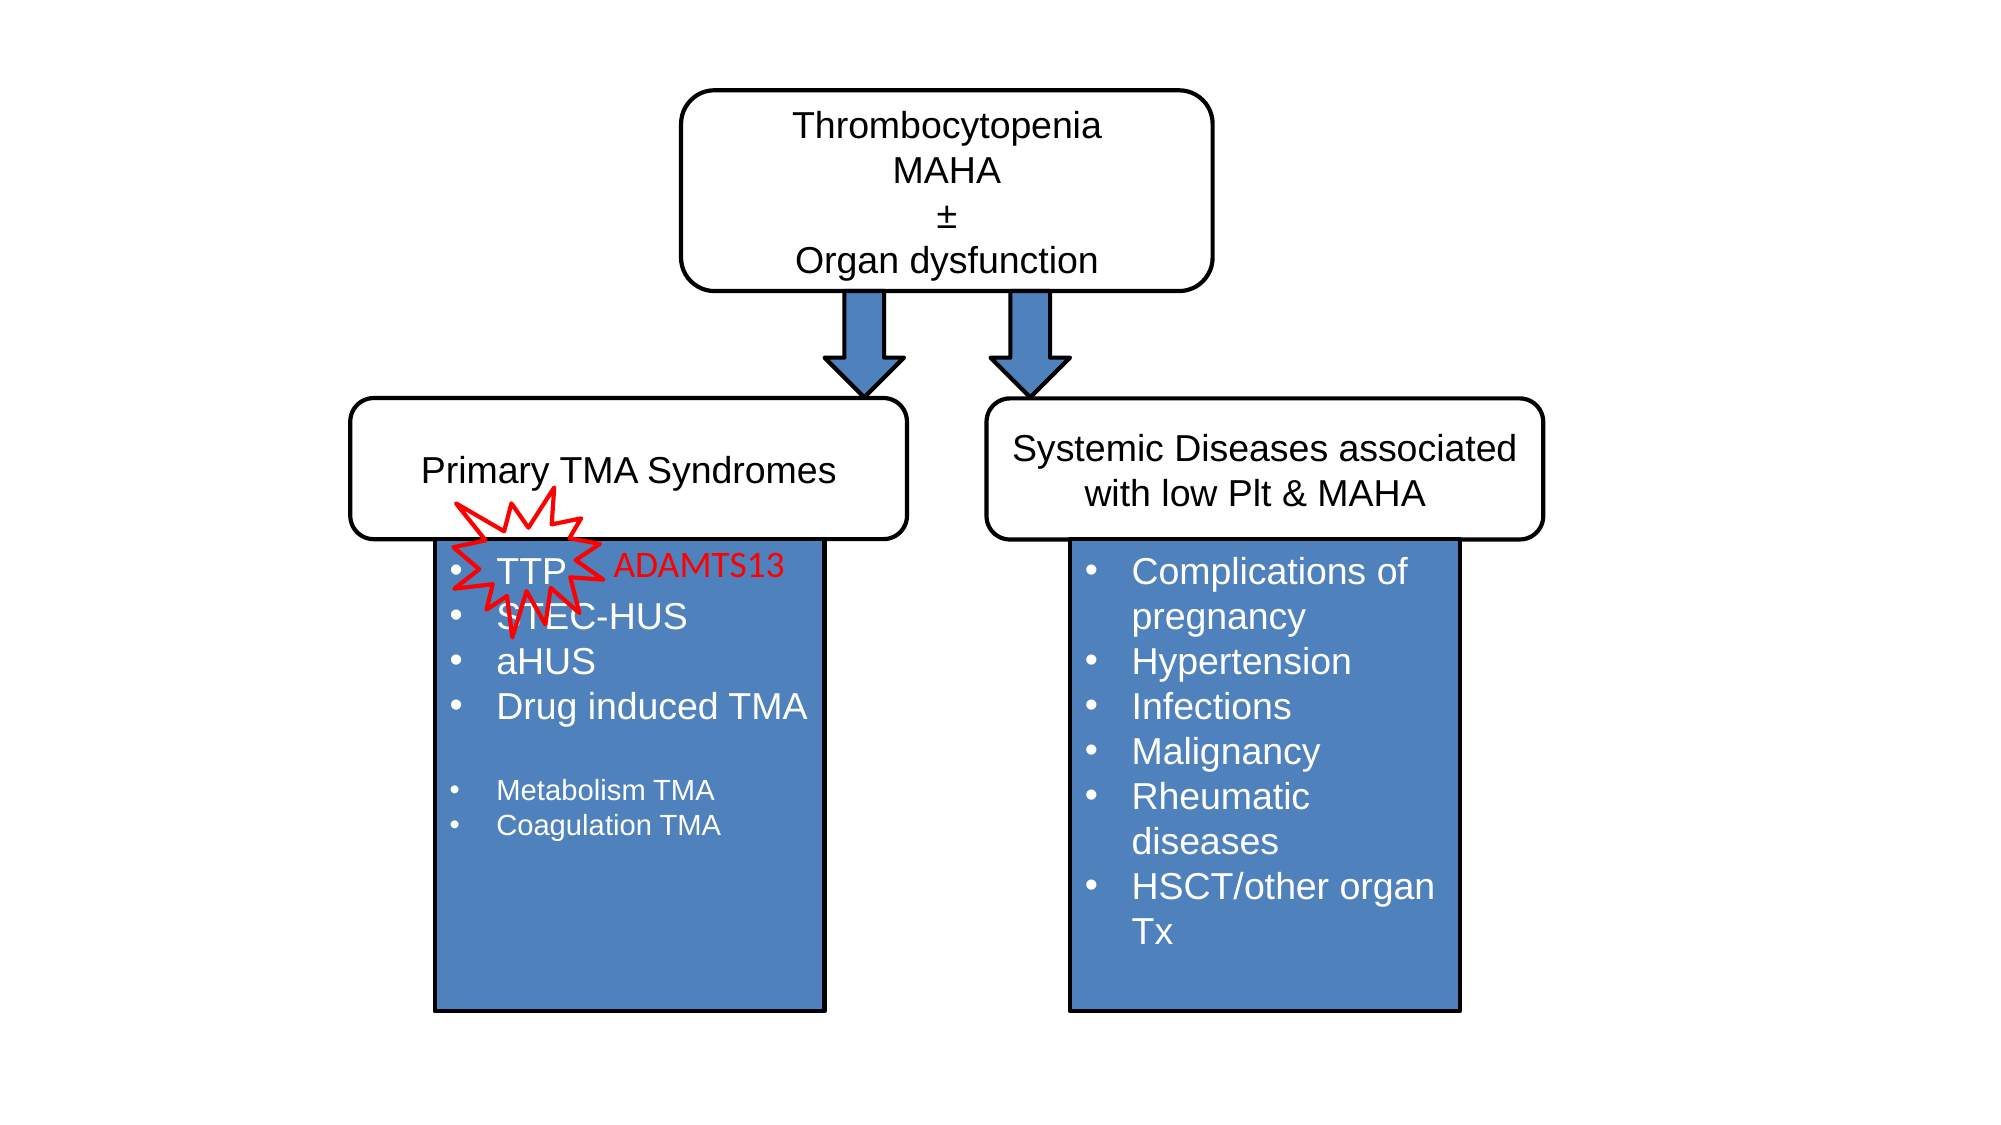

Thrombocytopenia
MAHA
±
Organ dysfunction

Primary TMA Syndromes
Systemic Diseases associated with low Plt & MAHA

ADAMTS13
TTP
STEC-HUS
aHUS
Drug induced TMA

Metabolism TMA
Coagulation TMA
Complications of pregnancy
Hypertension
Infections
Malignancy
Rheumatic diseases
HSCT/other organ Tx